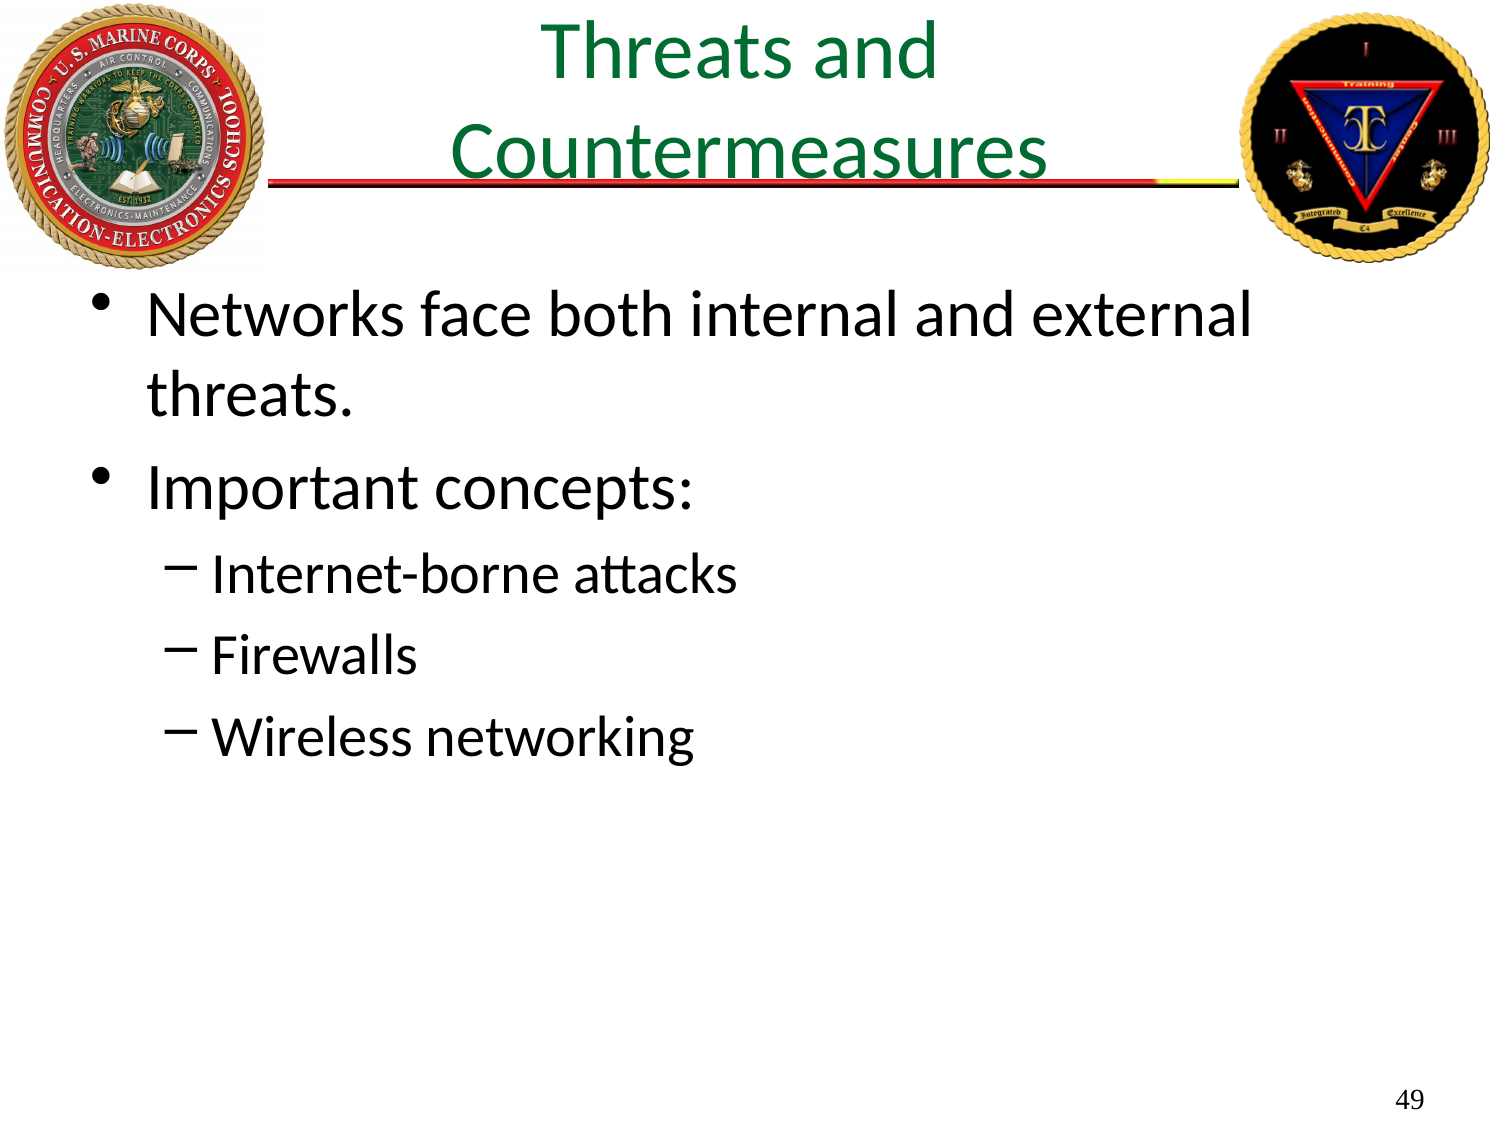

# Threats and Countermeasures
Networks face both internal and external threats.
Important concepts:
Internet-borne attacks
Firewalls
Wireless networking